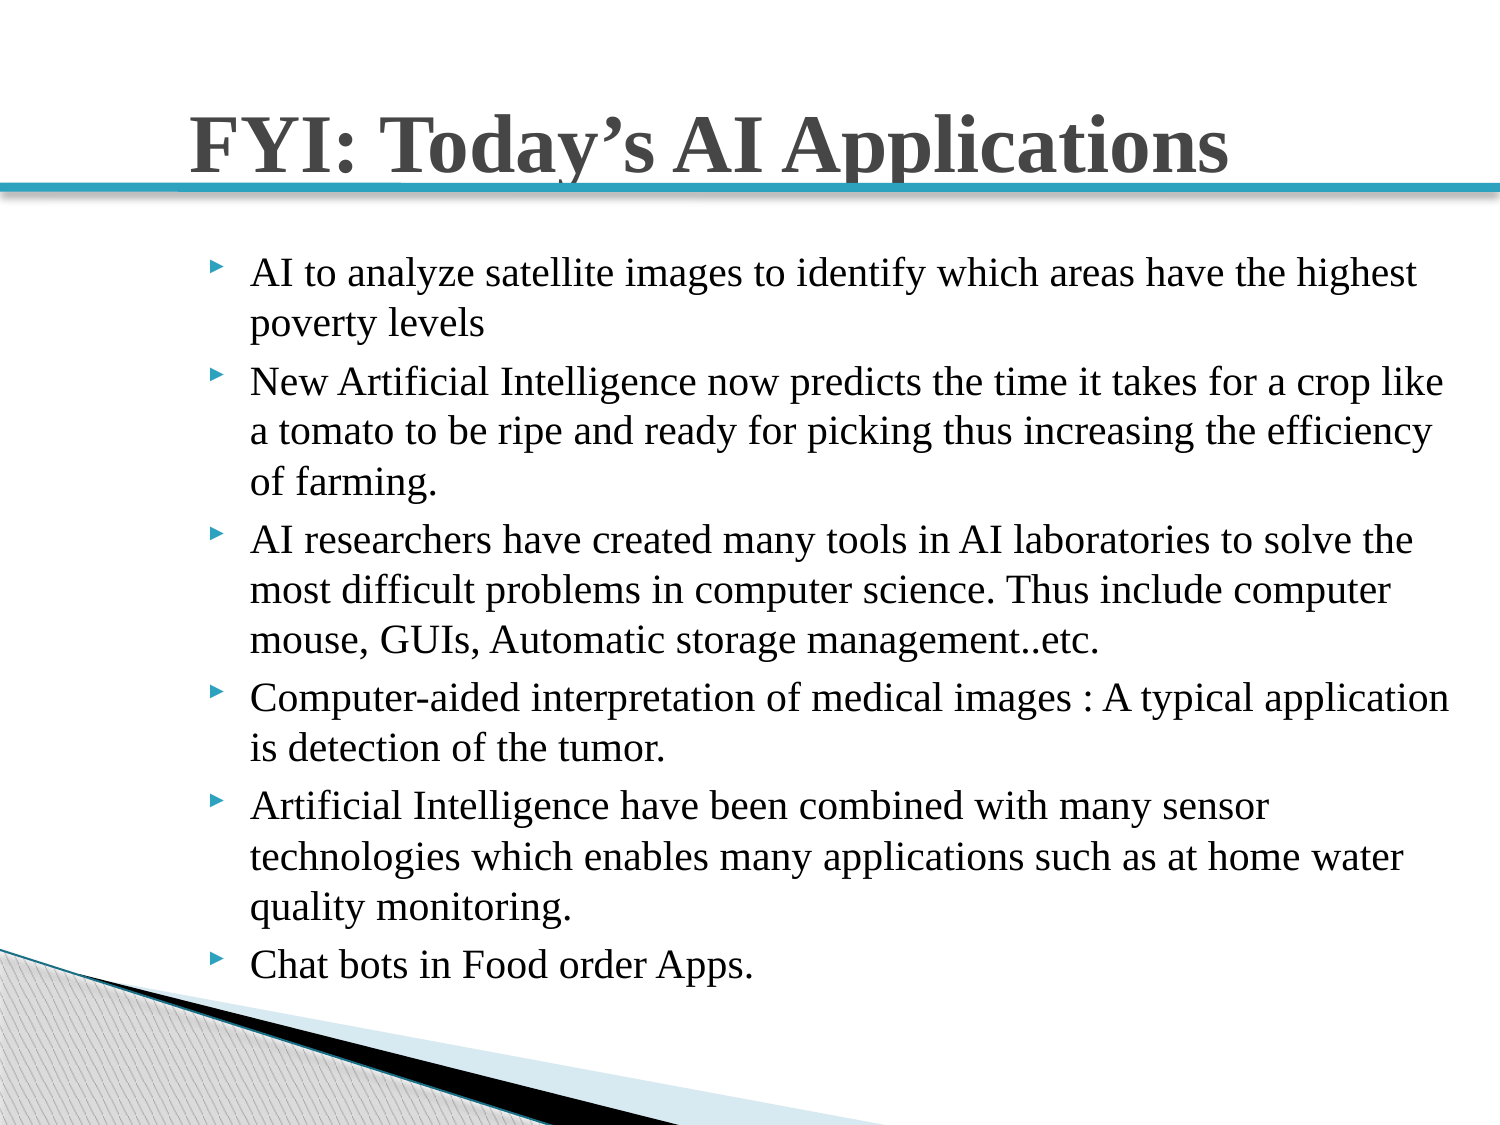

# FYI: Today’s AI Applications
AI to analyze satellite images to identify which areas have the highest poverty levels
New Artificial Intelligence now predicts the time it takes for a crop like a tomato to be ripe and ready for picking thus increasing the efficiency of farming.
AI researchers have created many tools in AI laboratories to solve the most difficult problems in computer science. Thus include computer mouse, GUIs, Automatic storage management..etc.
Computer-aided interpretation of medical images : A typical application is detection of the tumor.
Artificial Intelligence have been combined with many sensor technologies which enables many applications such as at home water quality monitoring.
Chat bots in Food order Apps.